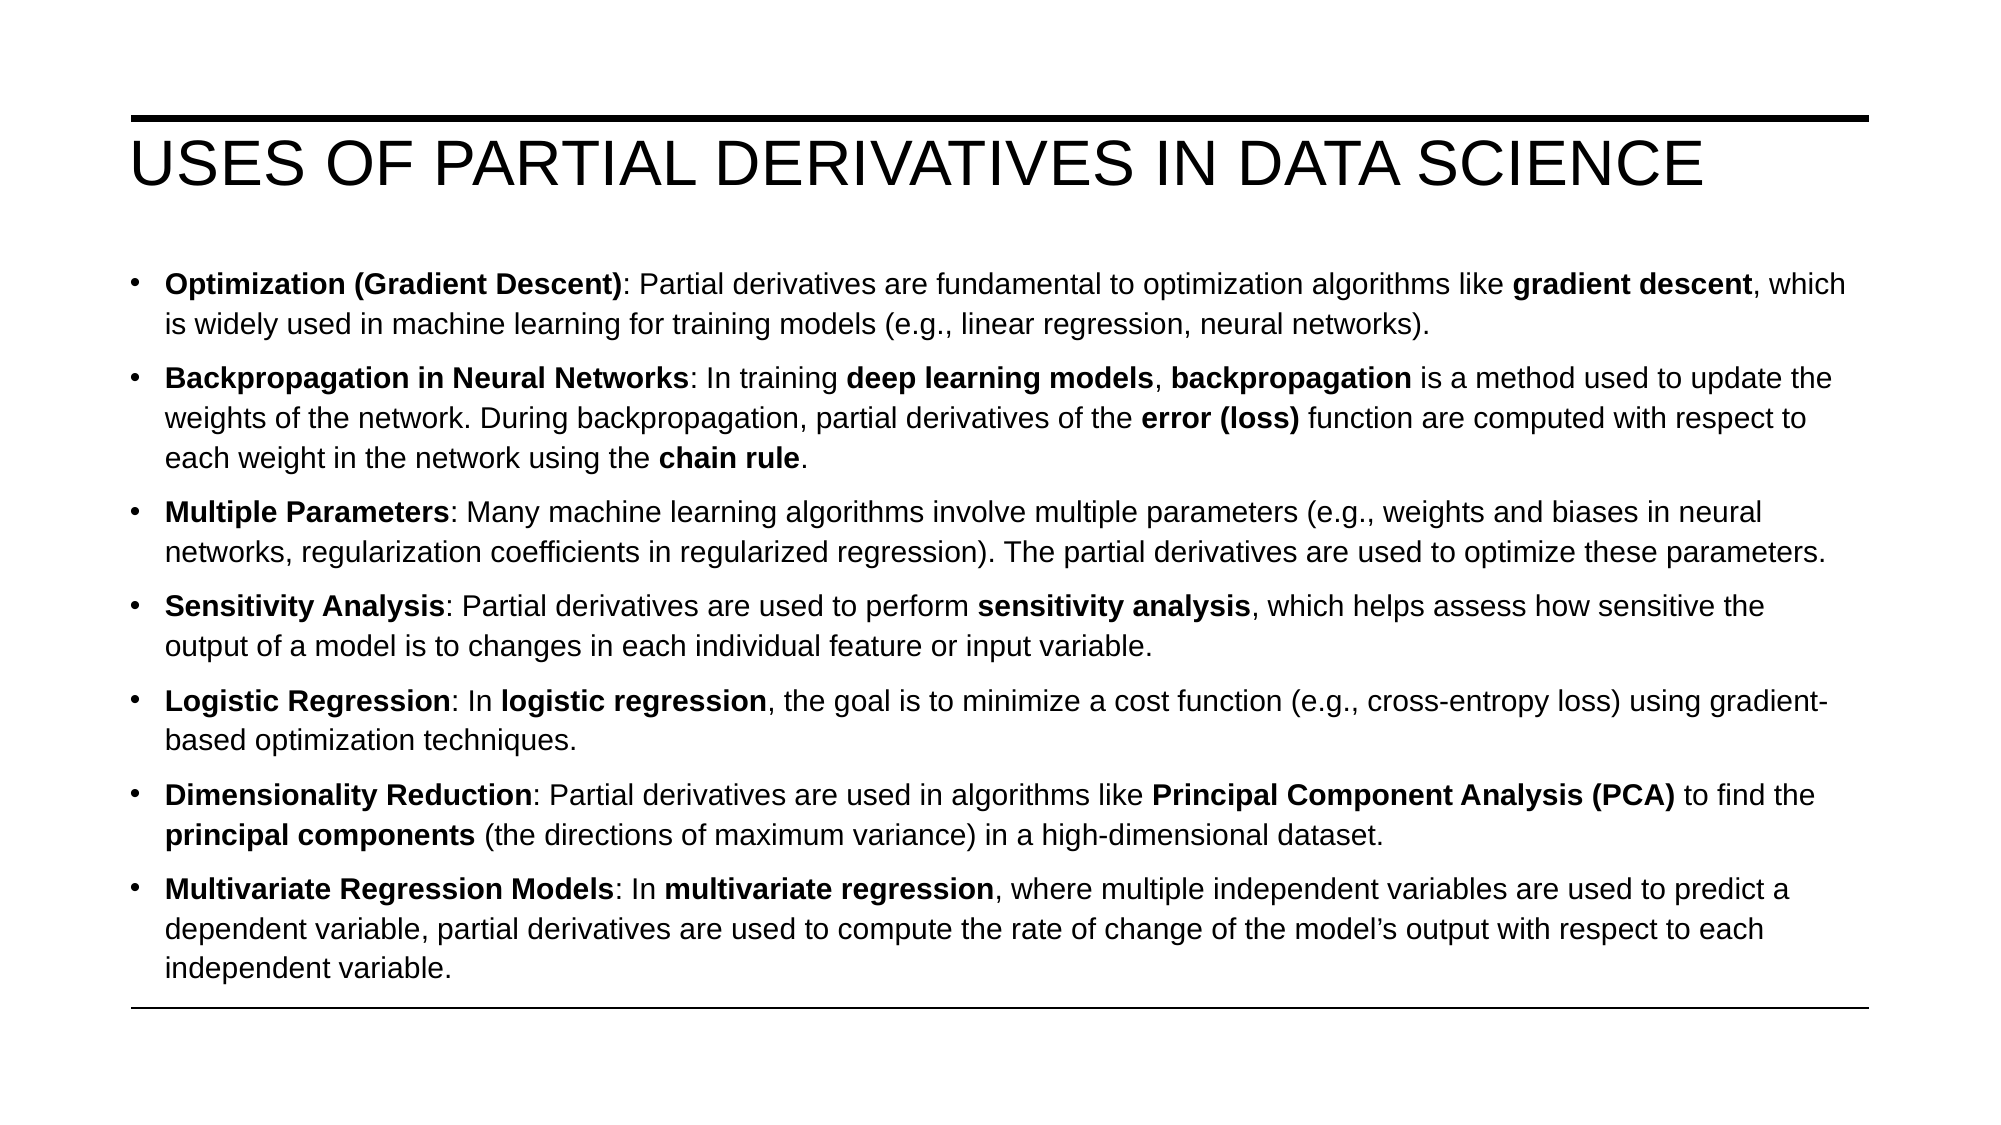

# Uses of Partial Derivatives in Data Science
Optimization (Gradient Descent): Partial derivatives are fundamental to optimization algorithms like gradient descent, which is widely used in machine learning for training models (e.g., linear regression, neural networks).
Backpropagation in Neural Networks: In training deep learning models, backpropagation is a method used to update the weights of the network. During backpropagation, partial derivatives of the error (loss) function are computed with respect to each weight in the network using the chain rule.
Multiple Parameters: Many machine learning algorithms involve multiple parameters (e.g., weights and biases in neural networks, regularization coefficients in regularized regression). The partial derivatives are used to optimize these parameters.
Sensitivity Analysis: Partial derivatives are used to perform sensitivity analysis, which helps assess how sensitive the output of a model is to changes in each individual feature or input variable.
Logistic Regression: In logistic regression, the goal is to minimize a cost function (e.g., cross-entropy loss) using gradient-based optimization techniques.
Dimensionality Reduction: Partial derivatives are used in algorithms like Principal Component Analysis (PCA) to find the principal components (the directions of maximum variance) in a high-dimensional dataset.
Multivariate Regression Models: In multivariate regression, where multiple independent variables are used to predict a dependent variable, partial derivatives are used to compute the rate of change of the model’s output with respect to each independent variable.